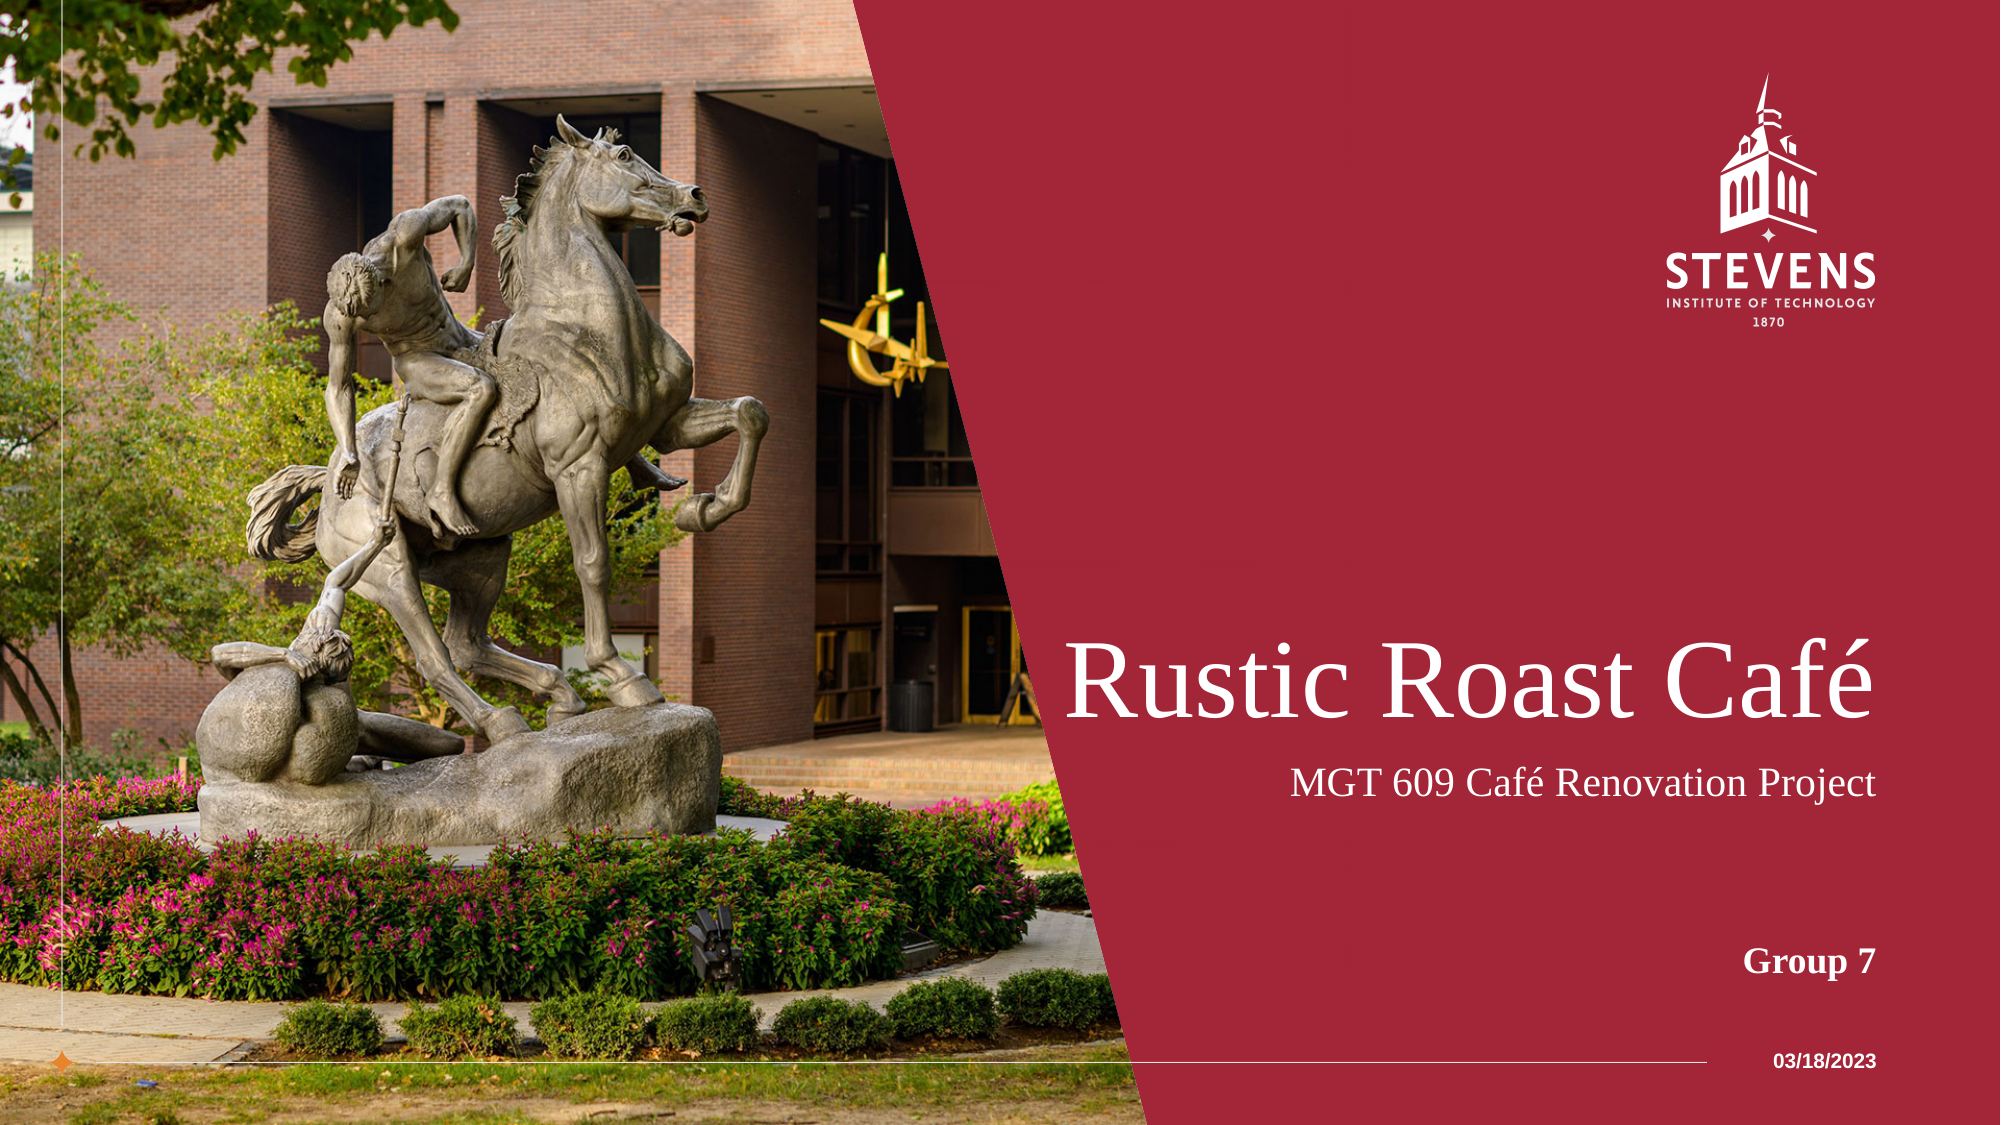

# Rustic Roast Café
  MGT 609 Café Renovation Project

Group 7

03/18/2023